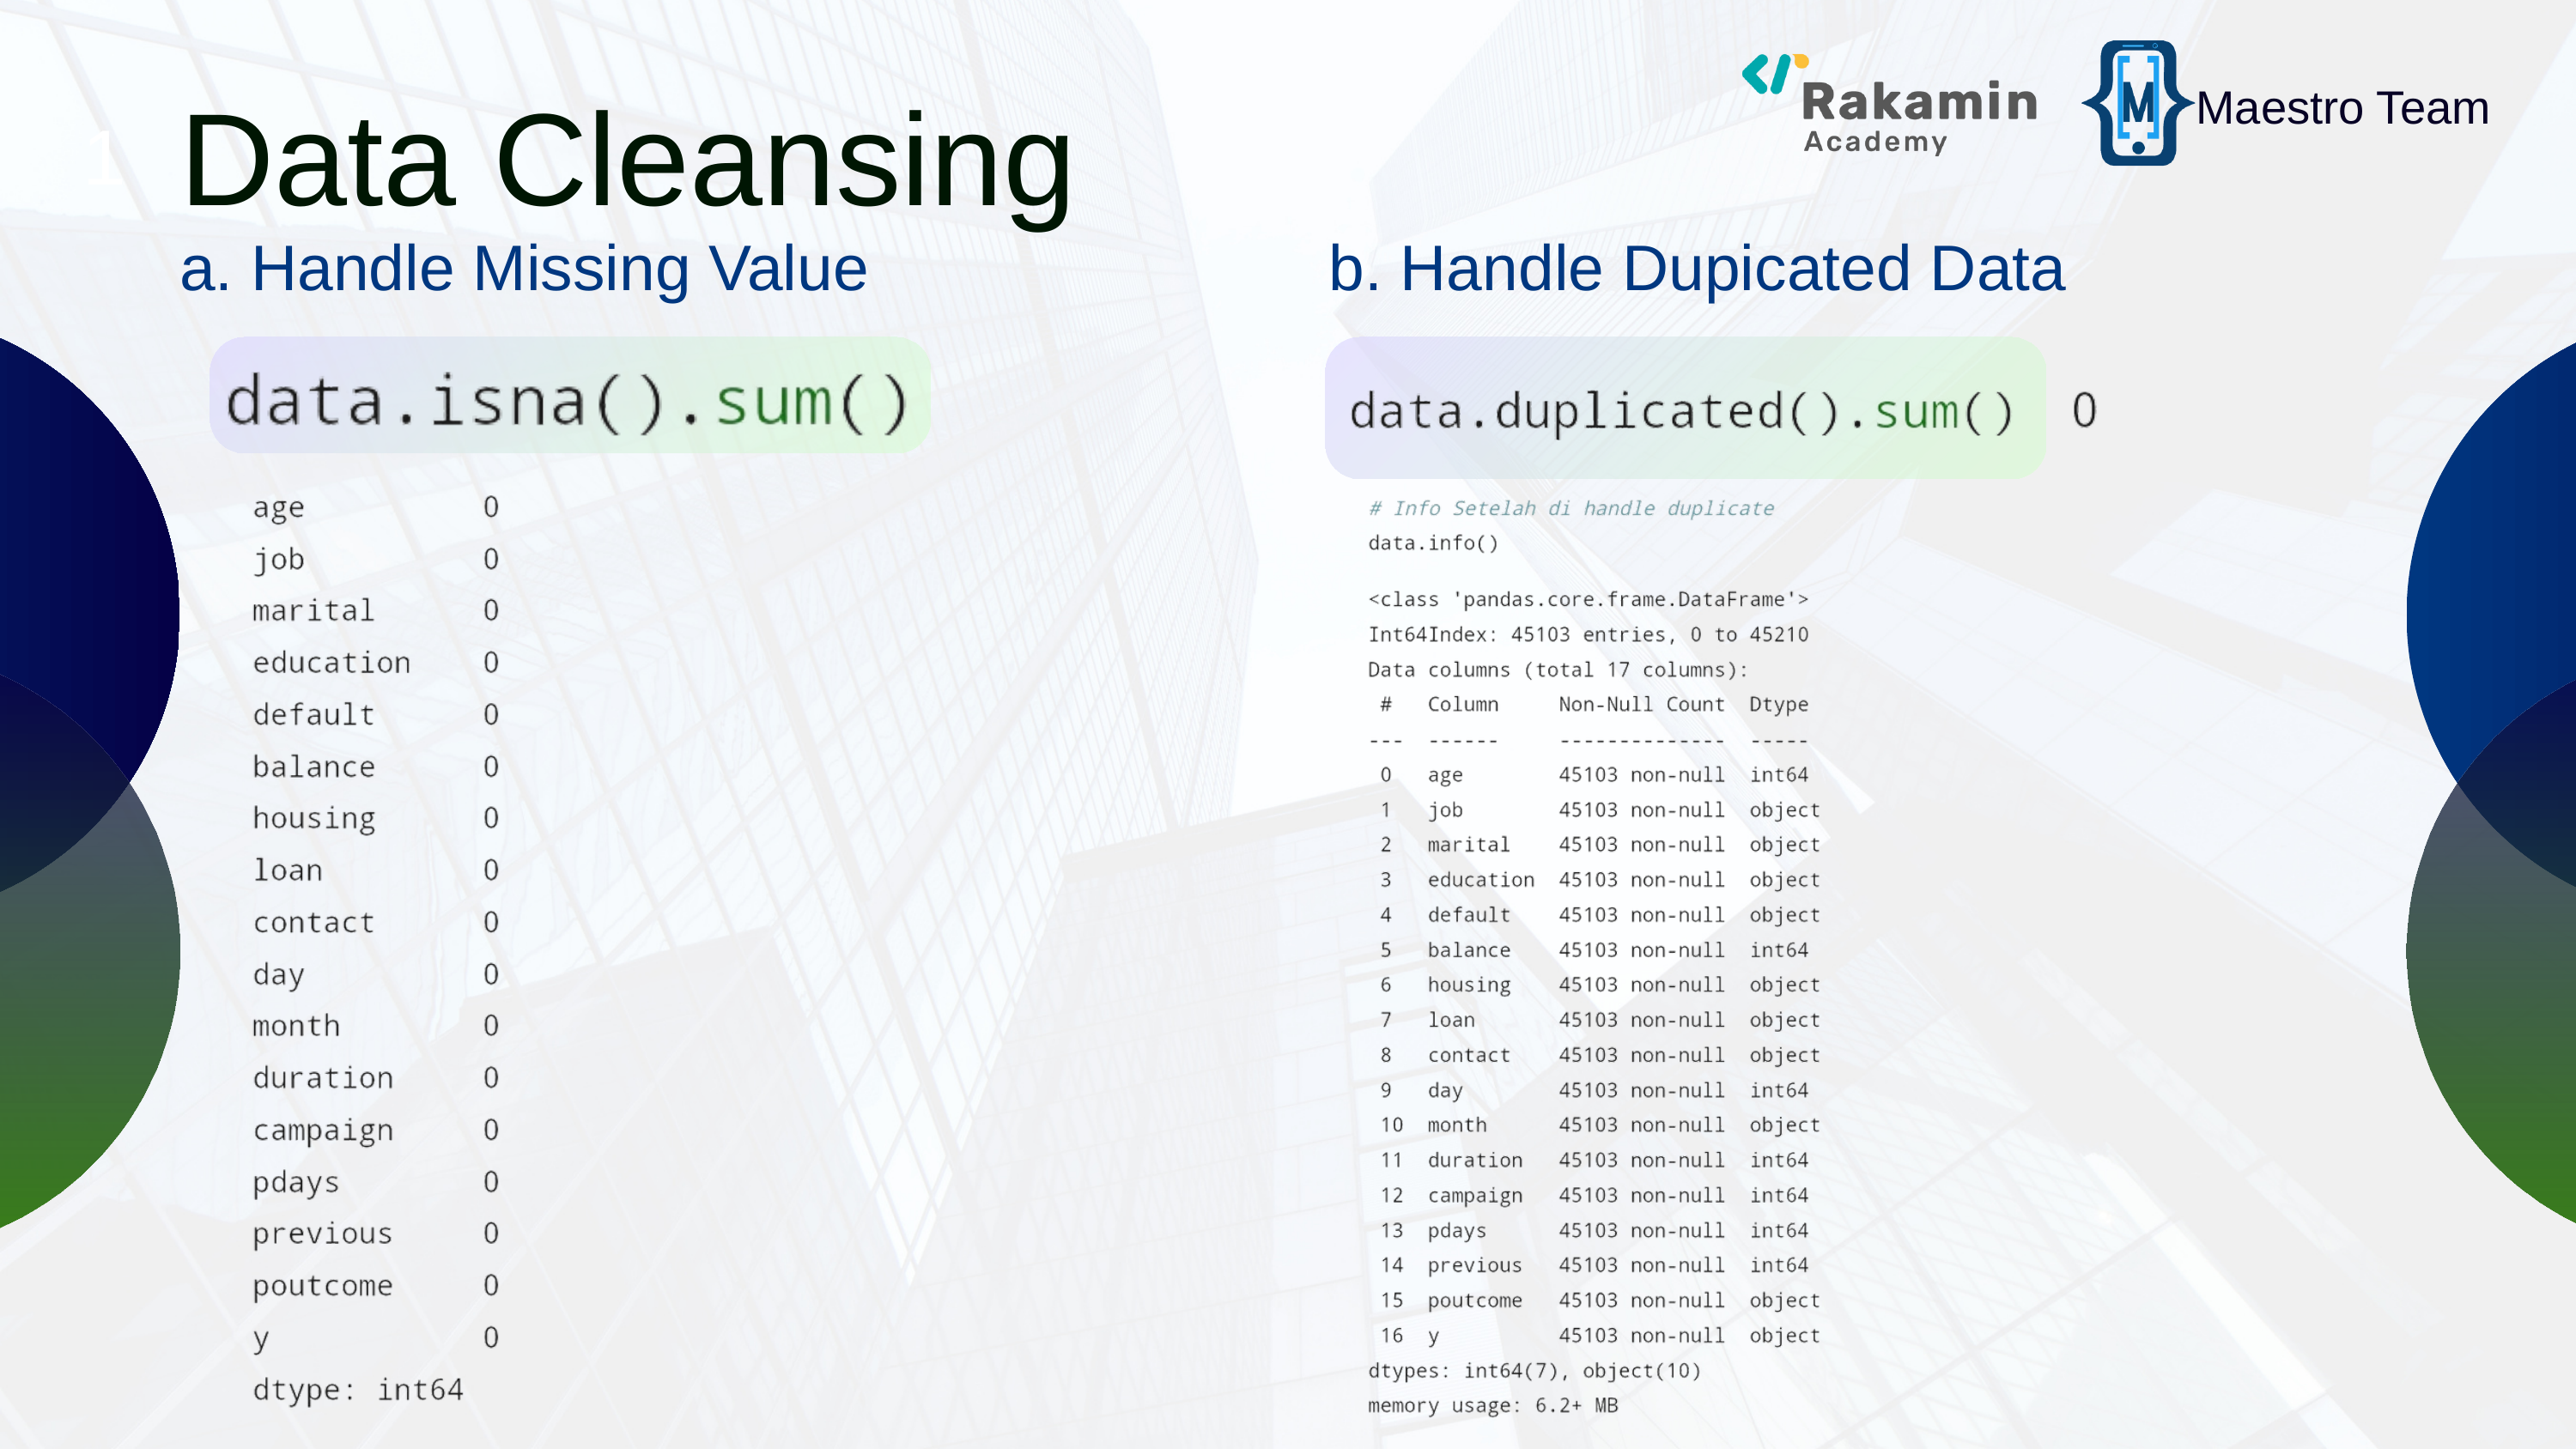

Data Cleansing
Maestro Team
1
a. Handle Missing Value
b. Handle Dupicated Data